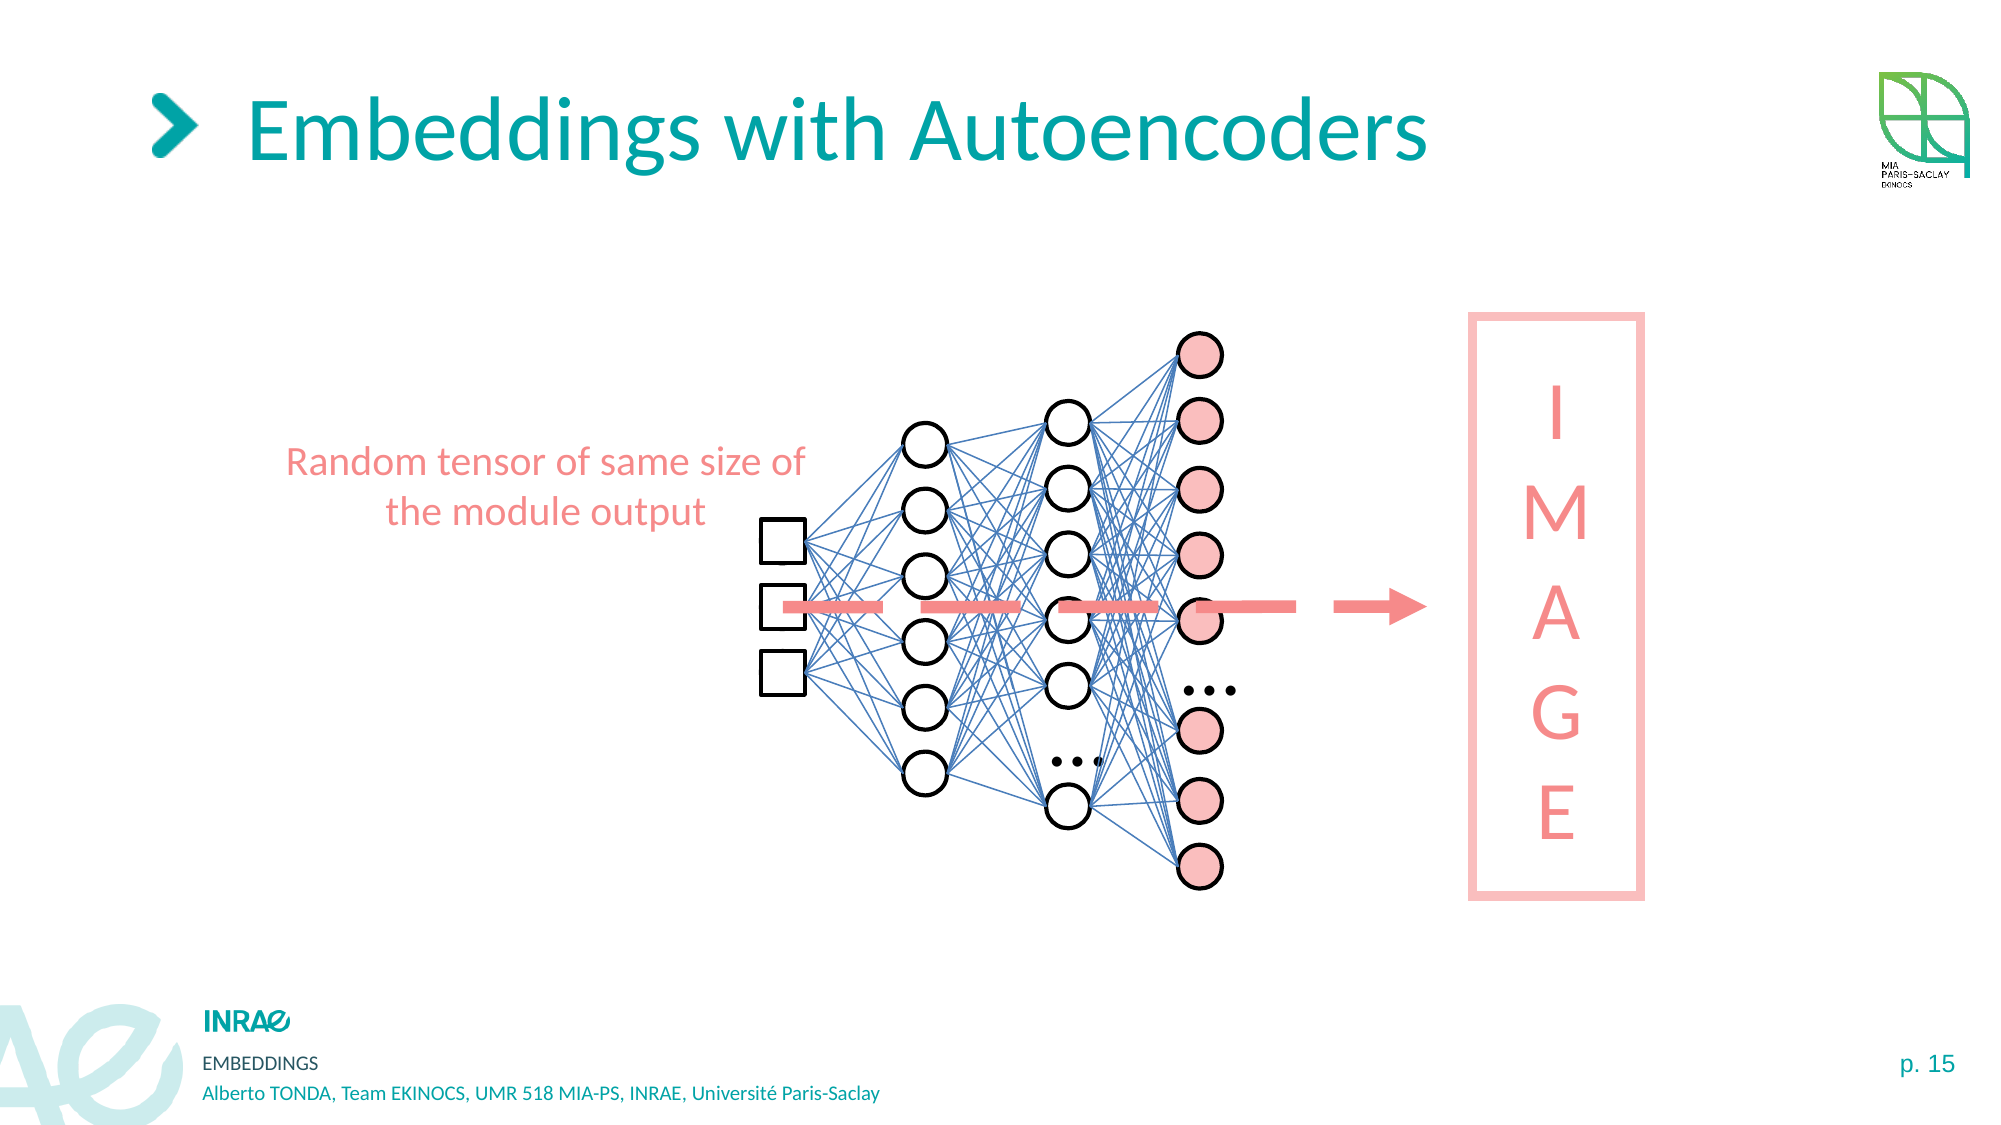

# Embeddings with Autoencoders
I
M
A
G
E

Random tensor of same size of the module output

…

…